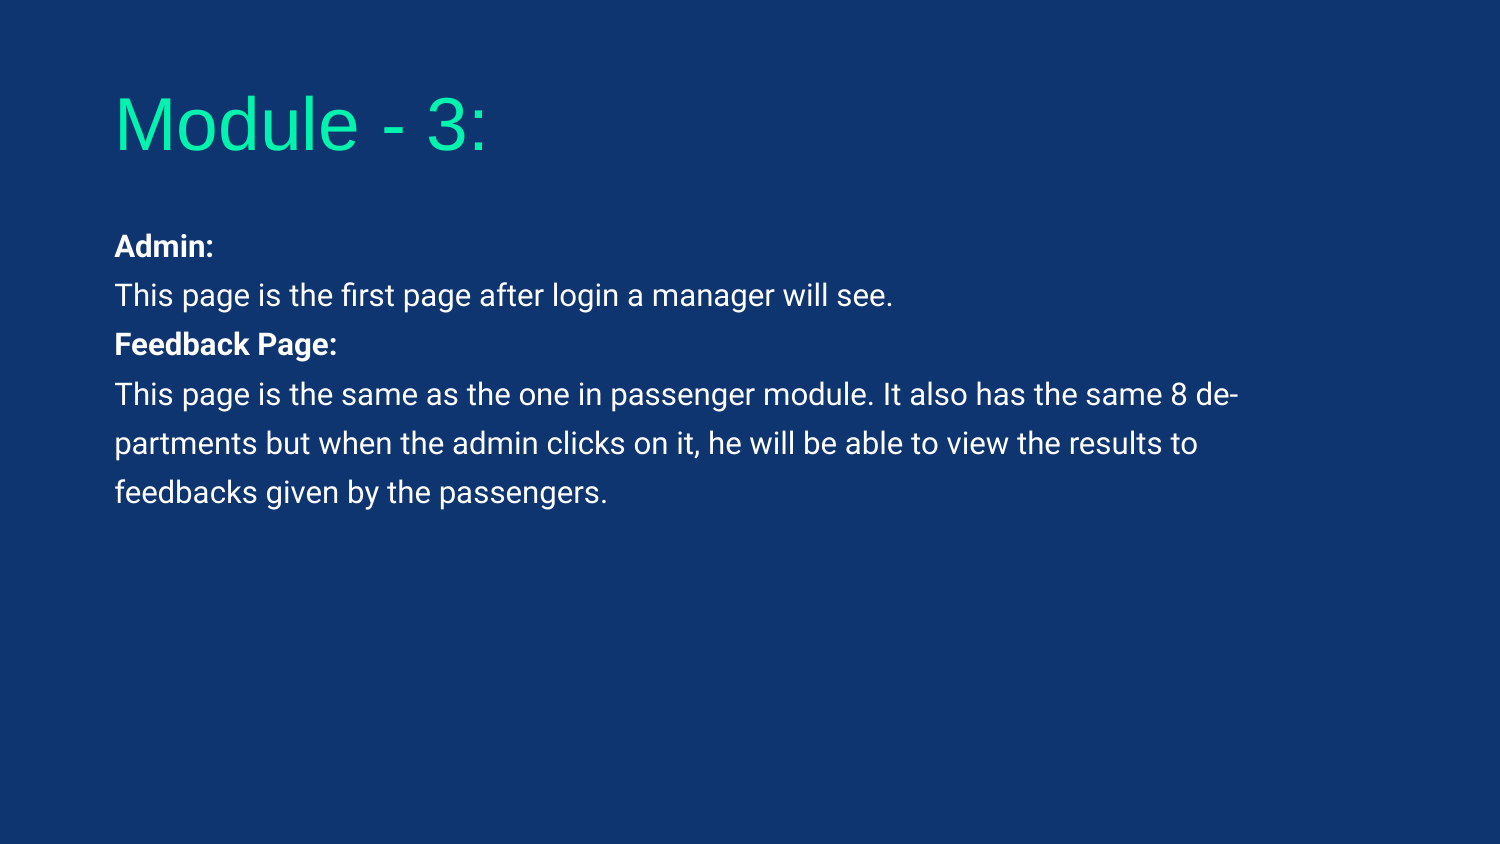

# Module - 3:
Admin:
This page is the first page after login a manager will see.
Feedback Page:
This page is the same as the one in passenger module. It also has the same 8 de-
partments but when the admin clicks on it, he will be able to view the results to
feedbacks given by the passengers.